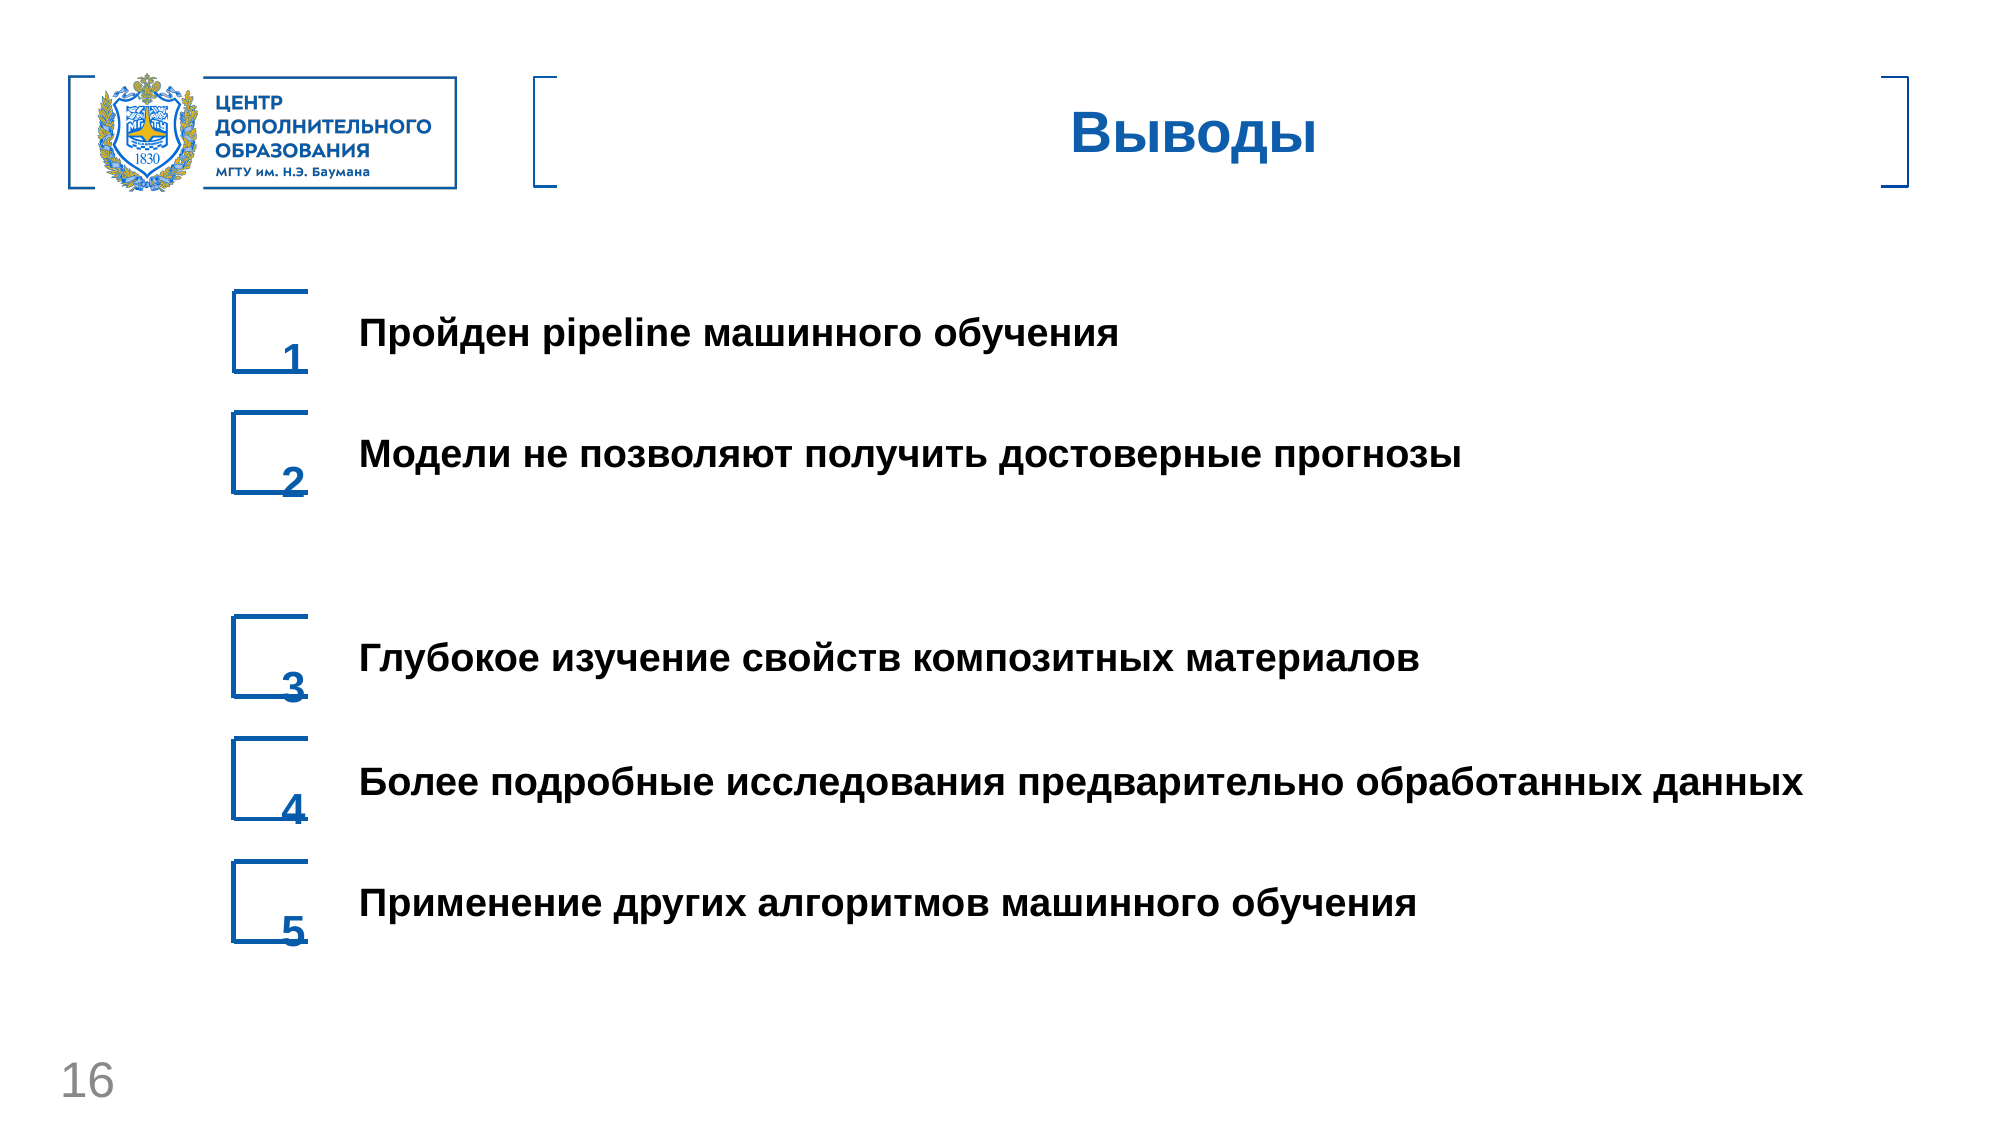

Выводы

Пройден pipeline машинного обучения
1
Модели не позволяют получить достоверные прогнозы
2
Глубокое изучение свойств композитных материалов
3
Более подробные исследования предварительно обработанных данных
4
Применение других алгоритмов машинного обучения
5
16